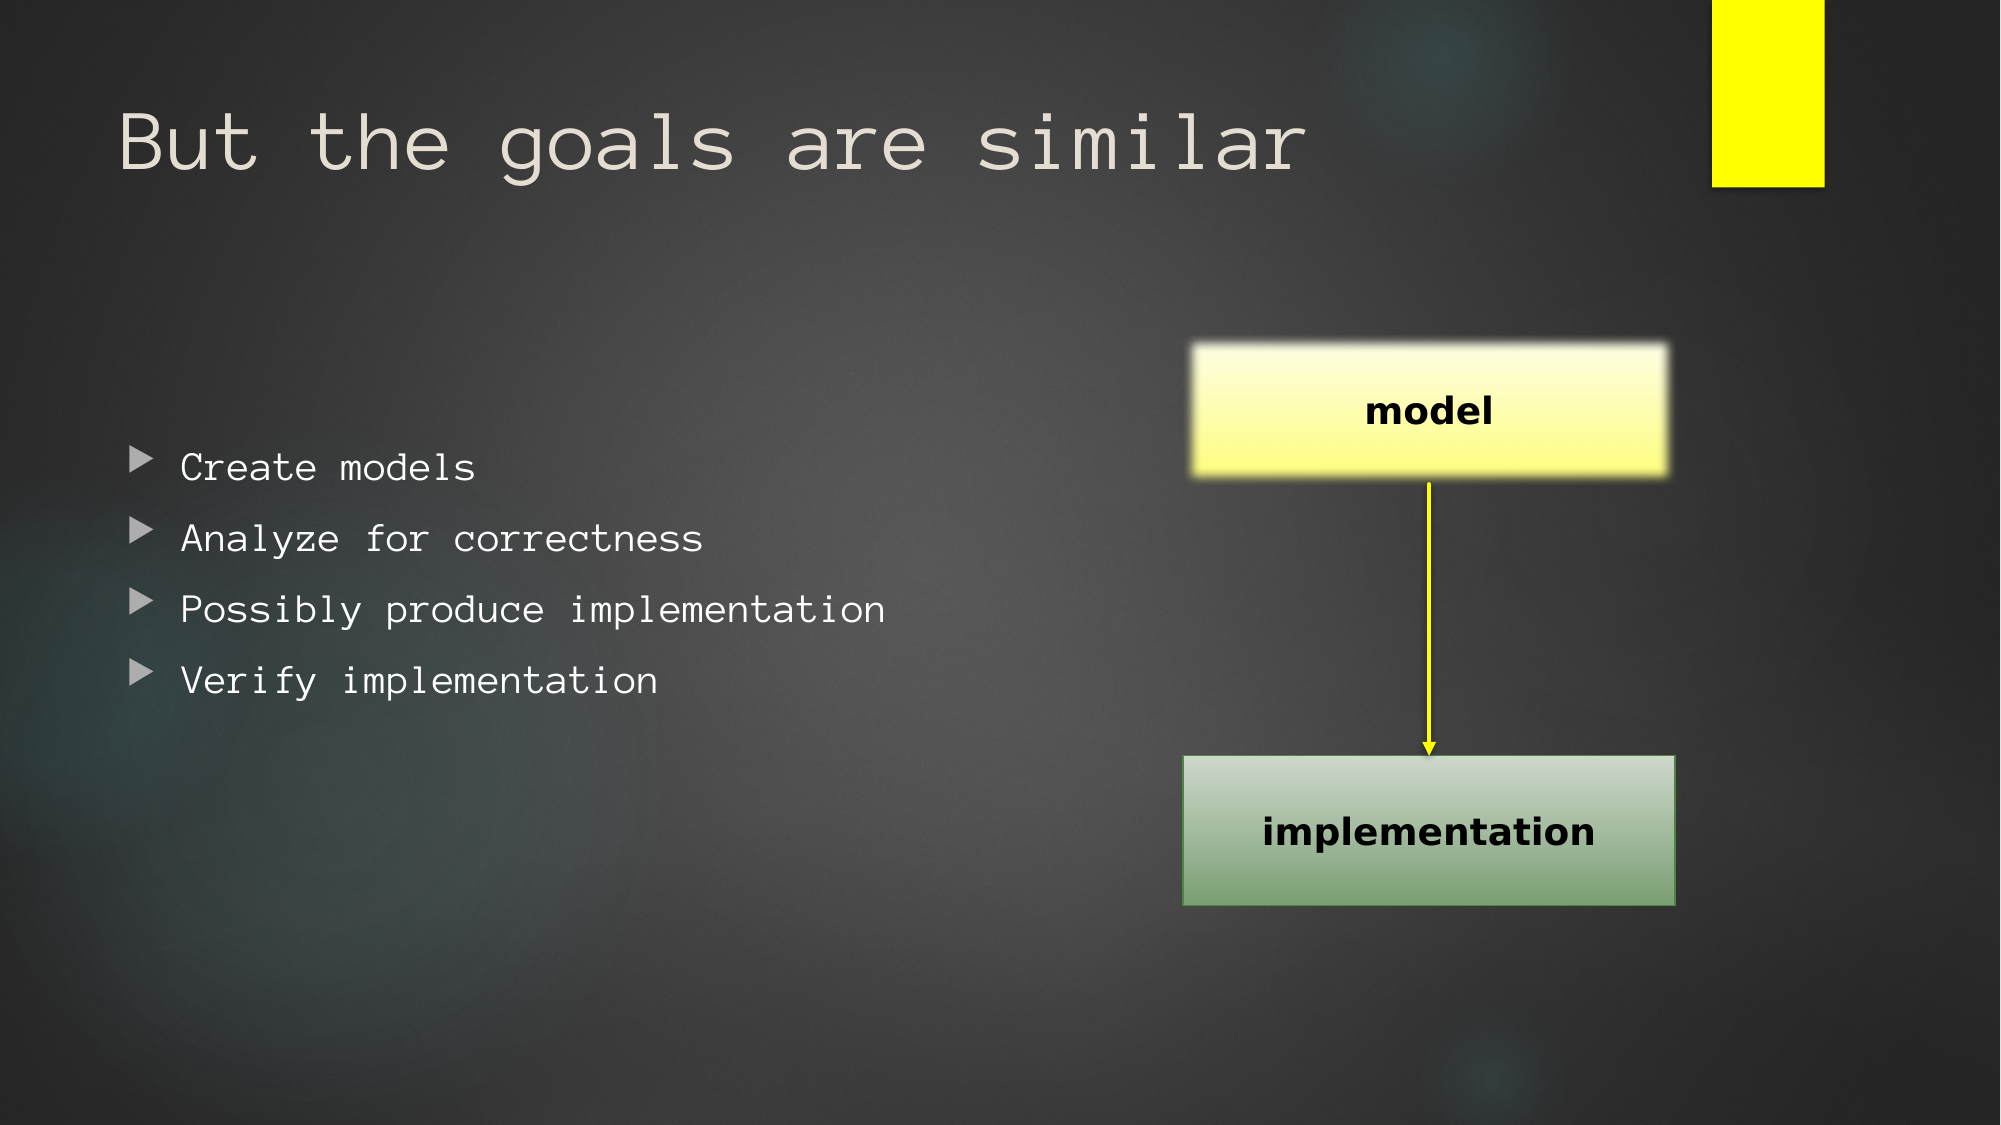

# But the goals are similar
model
Create models
Analyze for correctness
Possibly produce implementation
Verify implementation
implementation